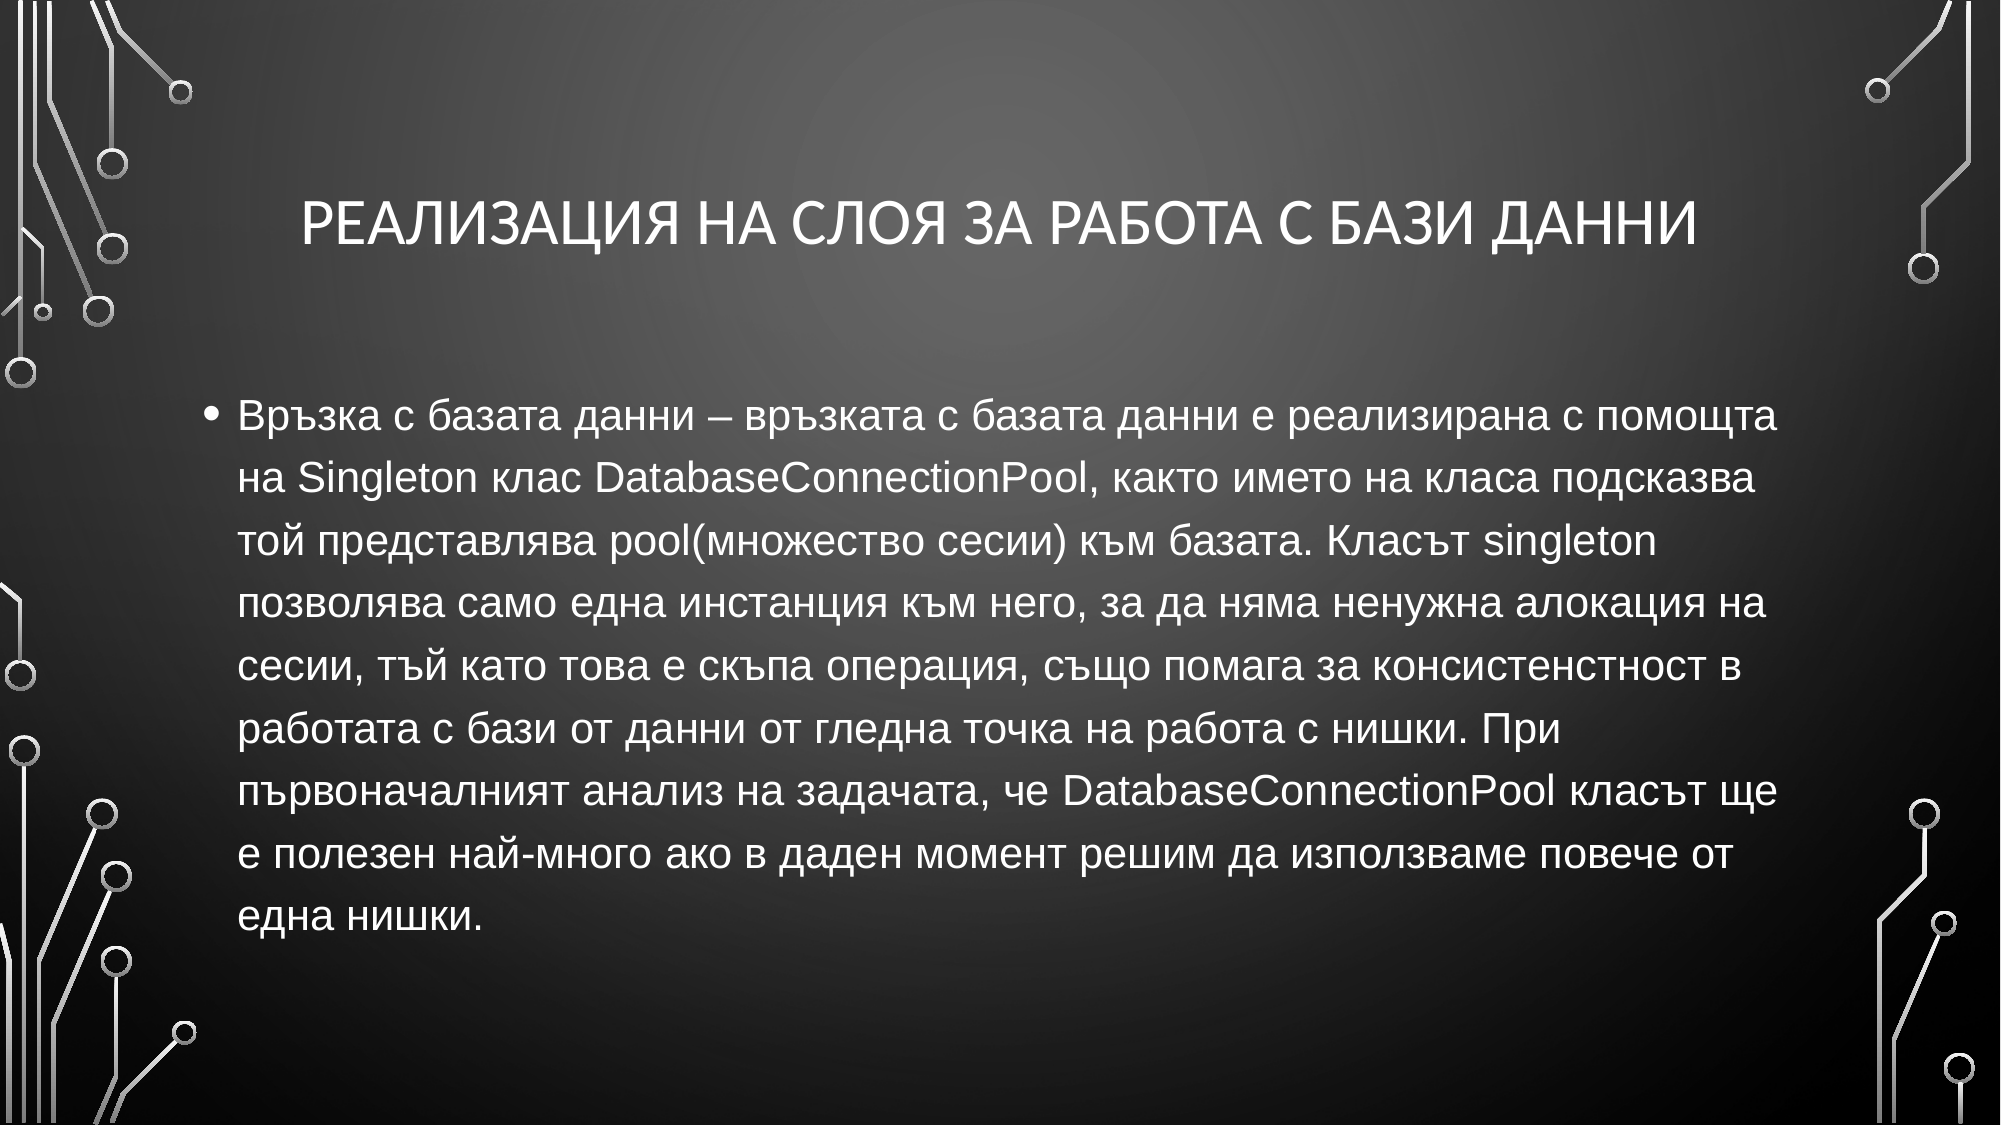

# Реализация на слоя за работа с бази данни
Връзка с базата данни – връзката с базата данни е реализирана с помощта на Singleton клас DatabaseConnectionPool, както името на класа подсказва той представлява pool(множество сесии) към базата. Класът singleton позволява само една инстанция към него, за да няма ненужна алокация на сесии, тъй като това е скъпа операция, също помага за консистенстност в работата с бази от данни от гледна точка на работа с нишки. При първоначалният анализ на задачата, че DatabaseConnectionPool класът ще е полезен най-много ако в даден момент решим да използваме повече от една нишки.